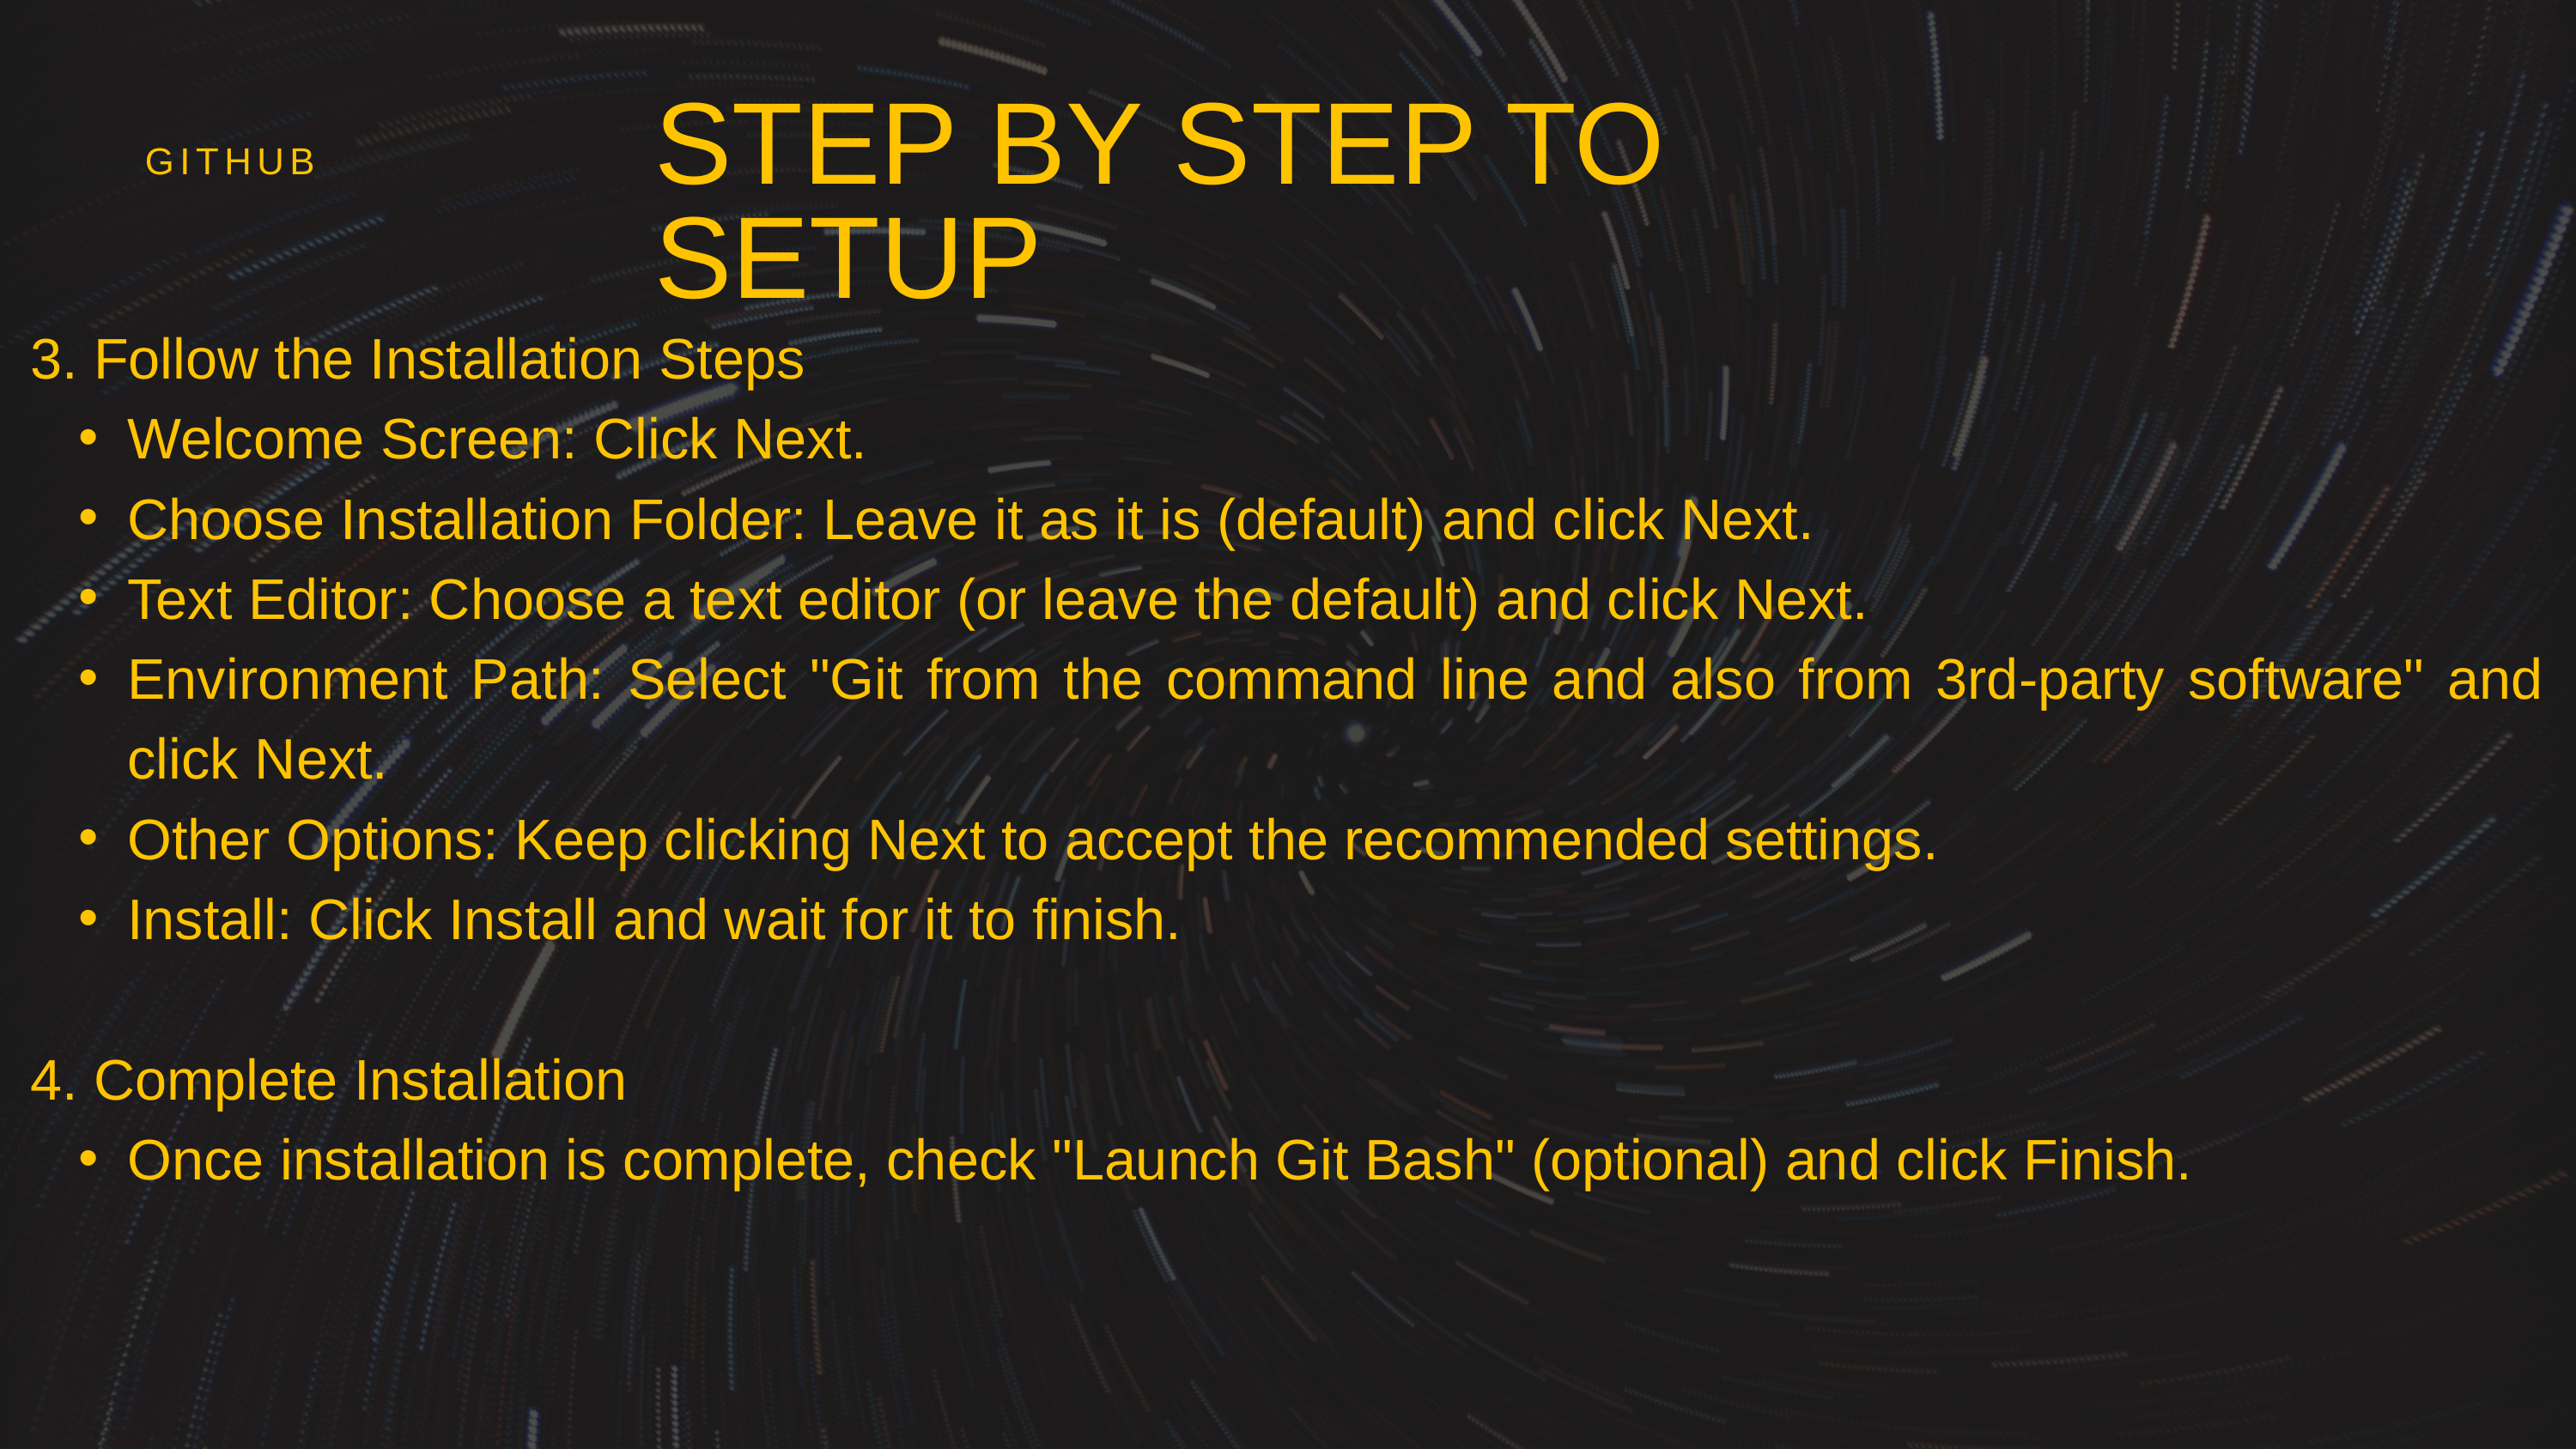

STEP BY STEP TO SETUP
GITHUB
3. Follow the Installation Steps
Welcome Screen: Click Next.
Choose Installation Folder: Leave it as it is (default) and click Next.
Text Editor: Choose a text editor (or leave the default) and click Next.
Environment Path: Select "Git from the command line and also from 3rd-party software" and click Next.
Other Options: Keep clicking Next to accept the recommended settings.
Install: Click Install and wait for it to finish.

4. Complete Installation
Once installation is complete, check "Launch Git Bash" (optional) and click Finish.